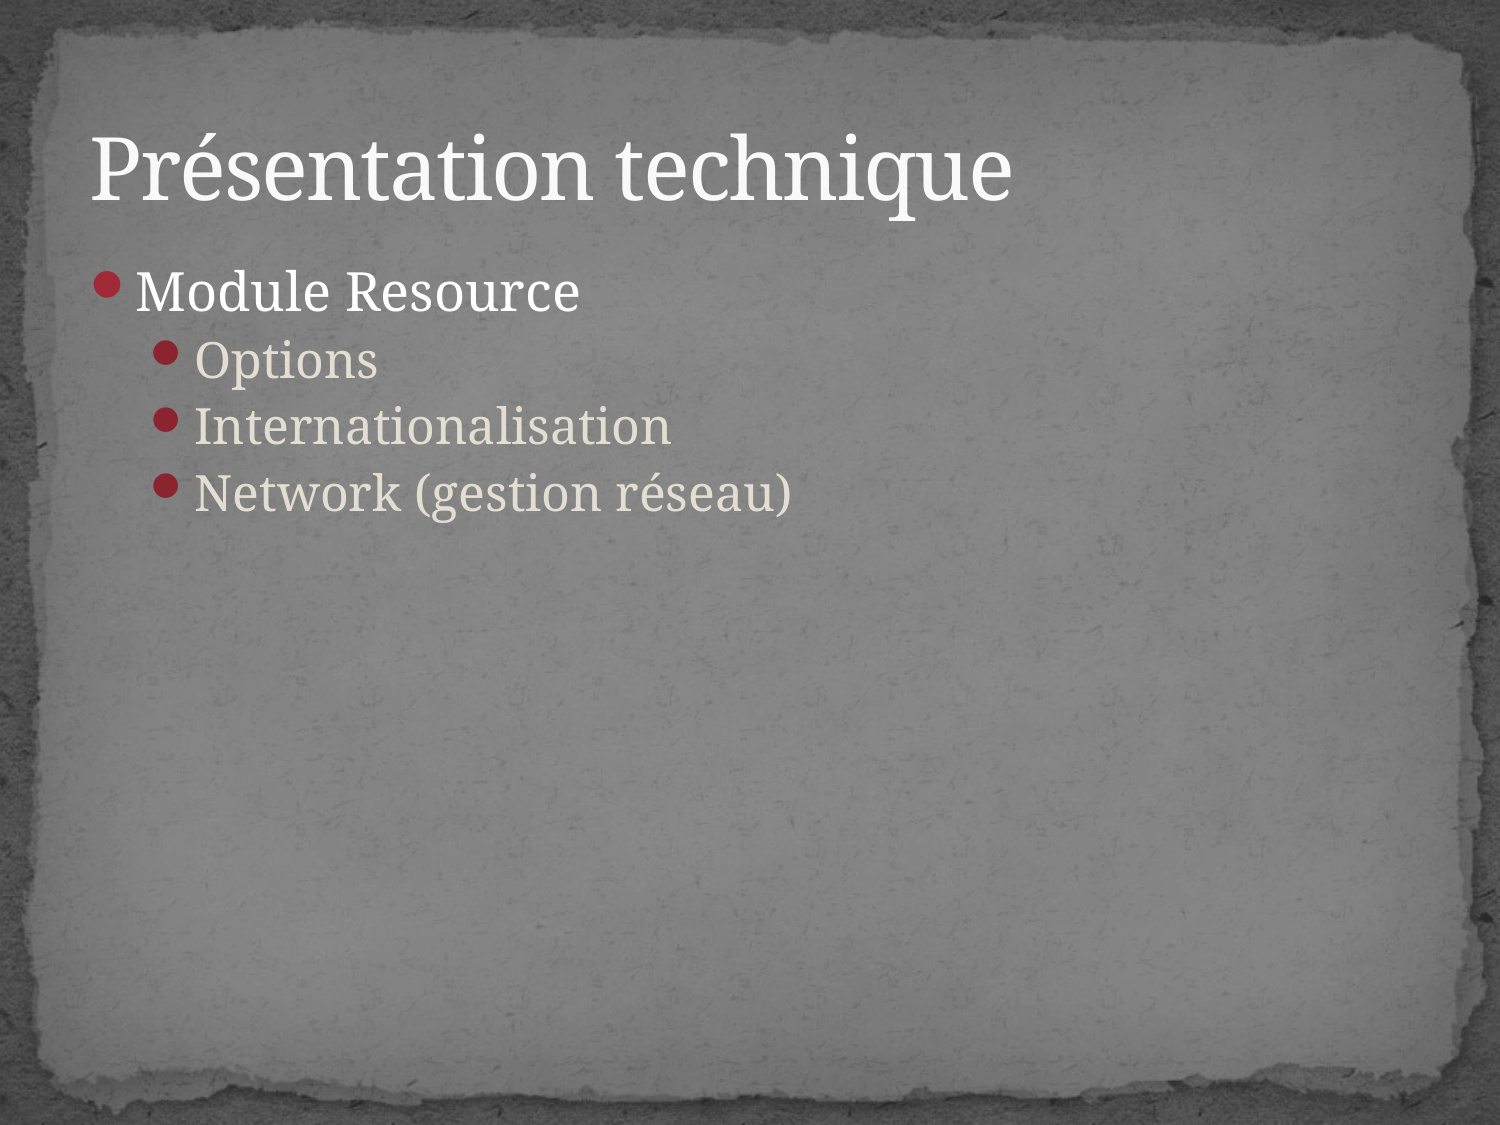

# Présentation technique
Module Resource
Options
Internationalisation
Network (gestion réseau)